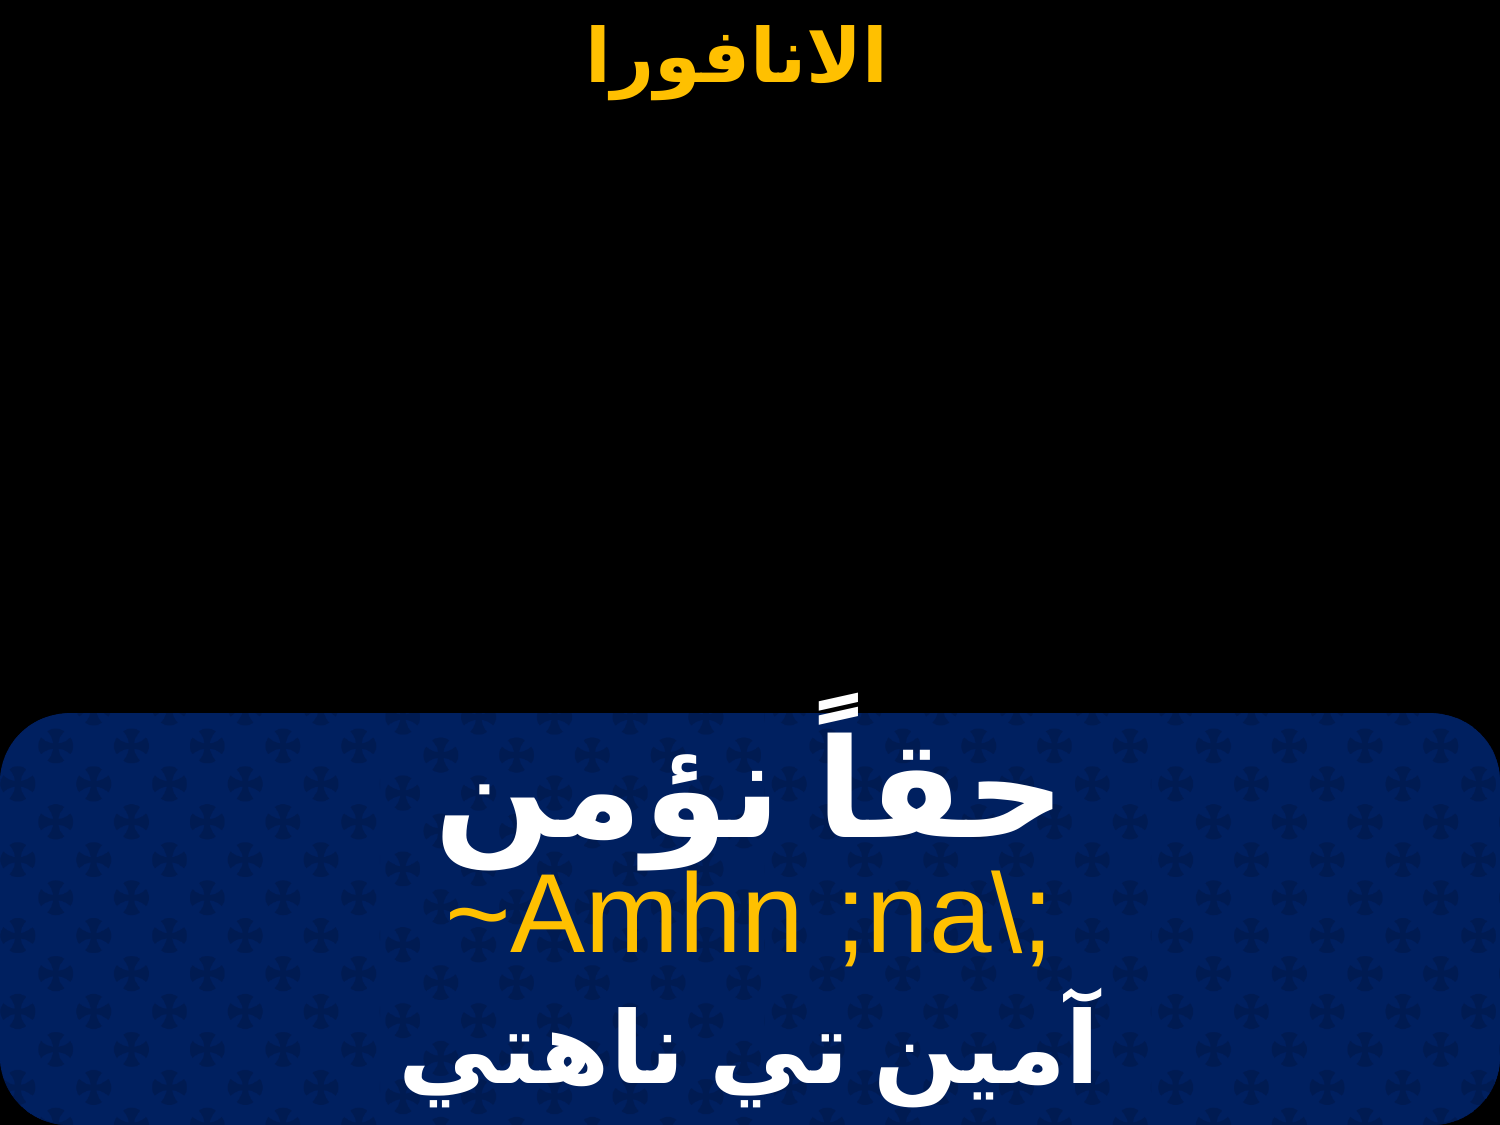

# حقاً نؤمن
~Amhn ;na\;
آمين تي ناهتي